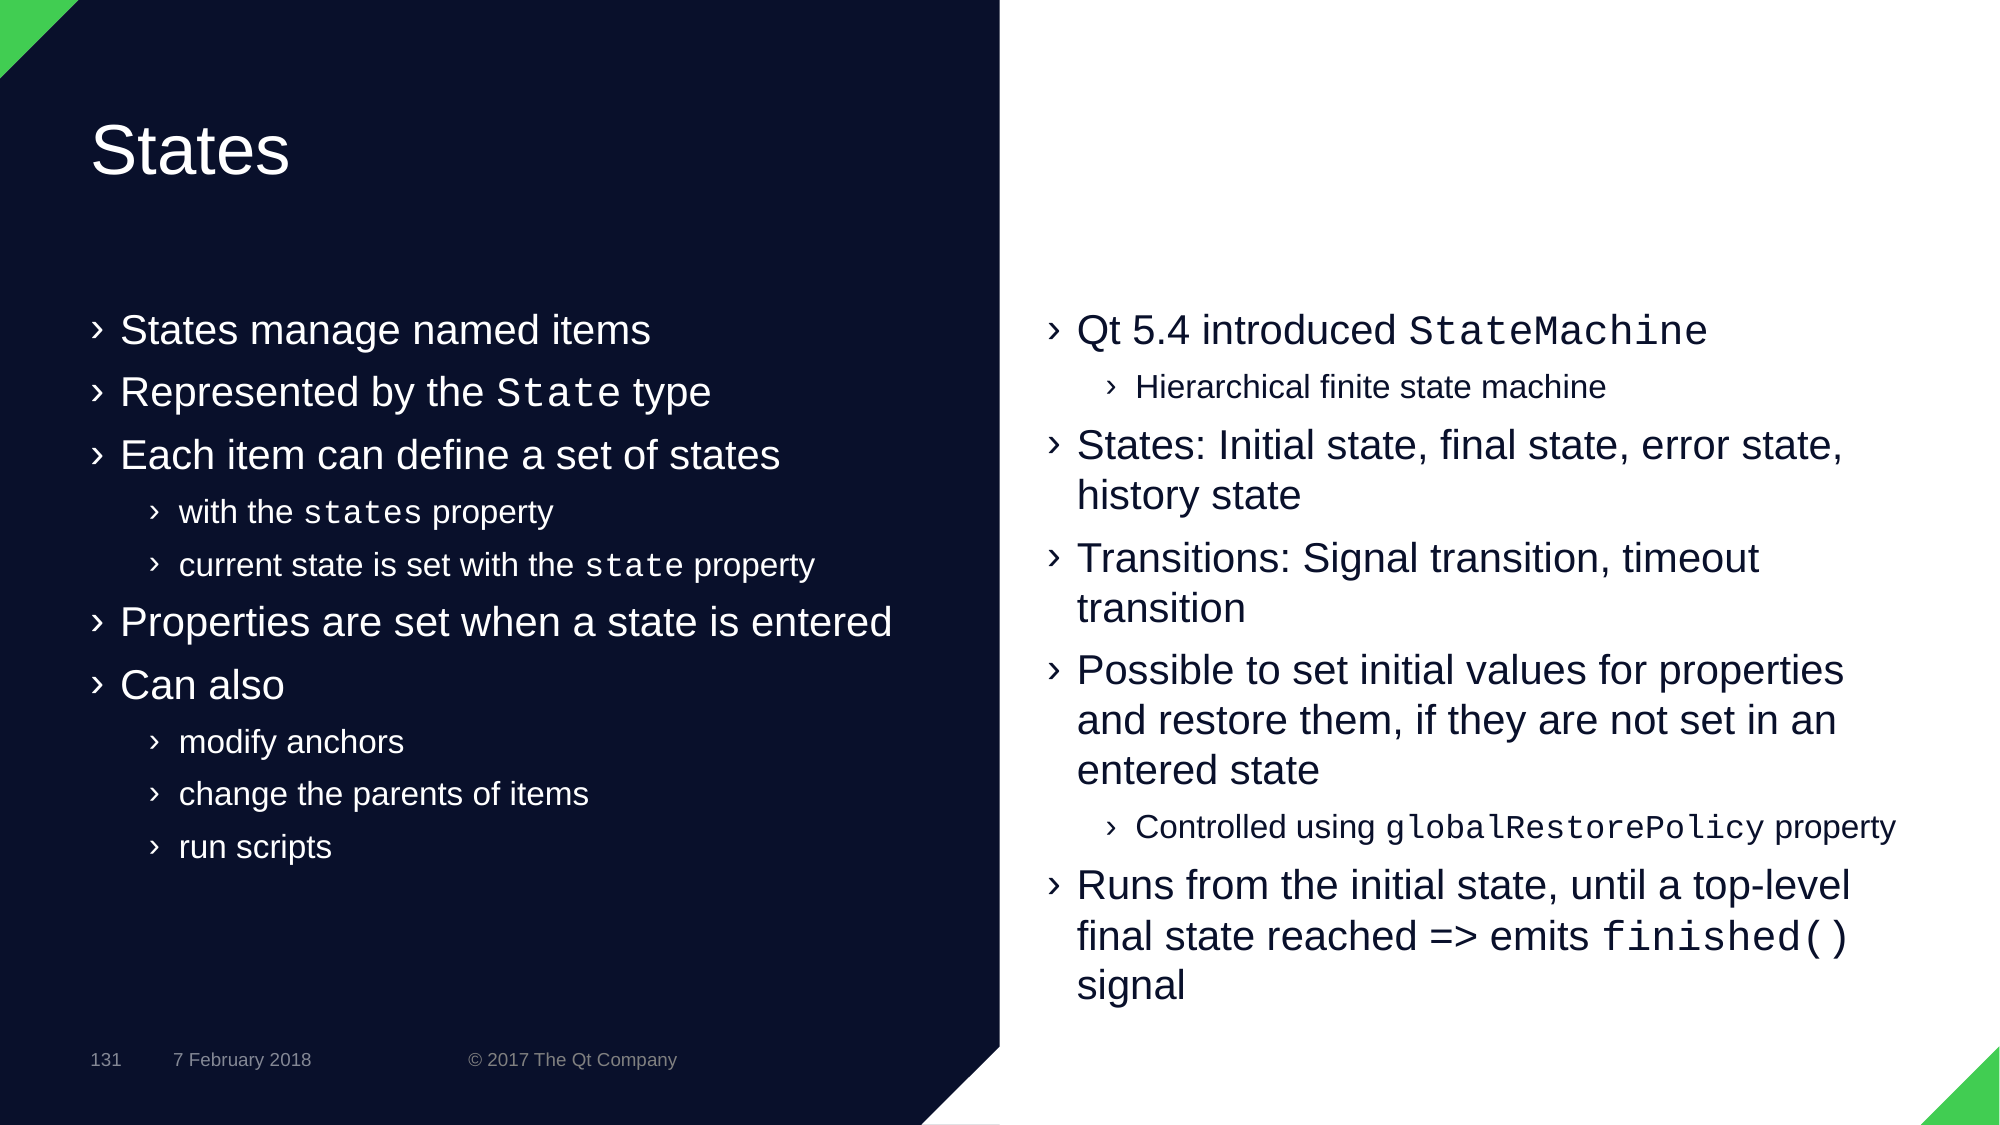

# States
States manage named items
Represented by the State type
Each item can define a set of states
with the states property
current state is set with the state property
Properties are set when a state is entered
Can also
modify anchors
change the parents of items
run scripts

Qt 5.4 introduced StateMachine
Hierarchical finite state machine
States: Initial state, final state, error state, history state
Transitions: Signal transition, timeout transition
Possible to set initial values for properties and restore them, if they are not set in an entered state
Controlled using globalRestorePolicy property
Runs from the initial state, until a top-level final state reached => emits finished() signal

131
7 February 2018
© 2017 The Qt Company